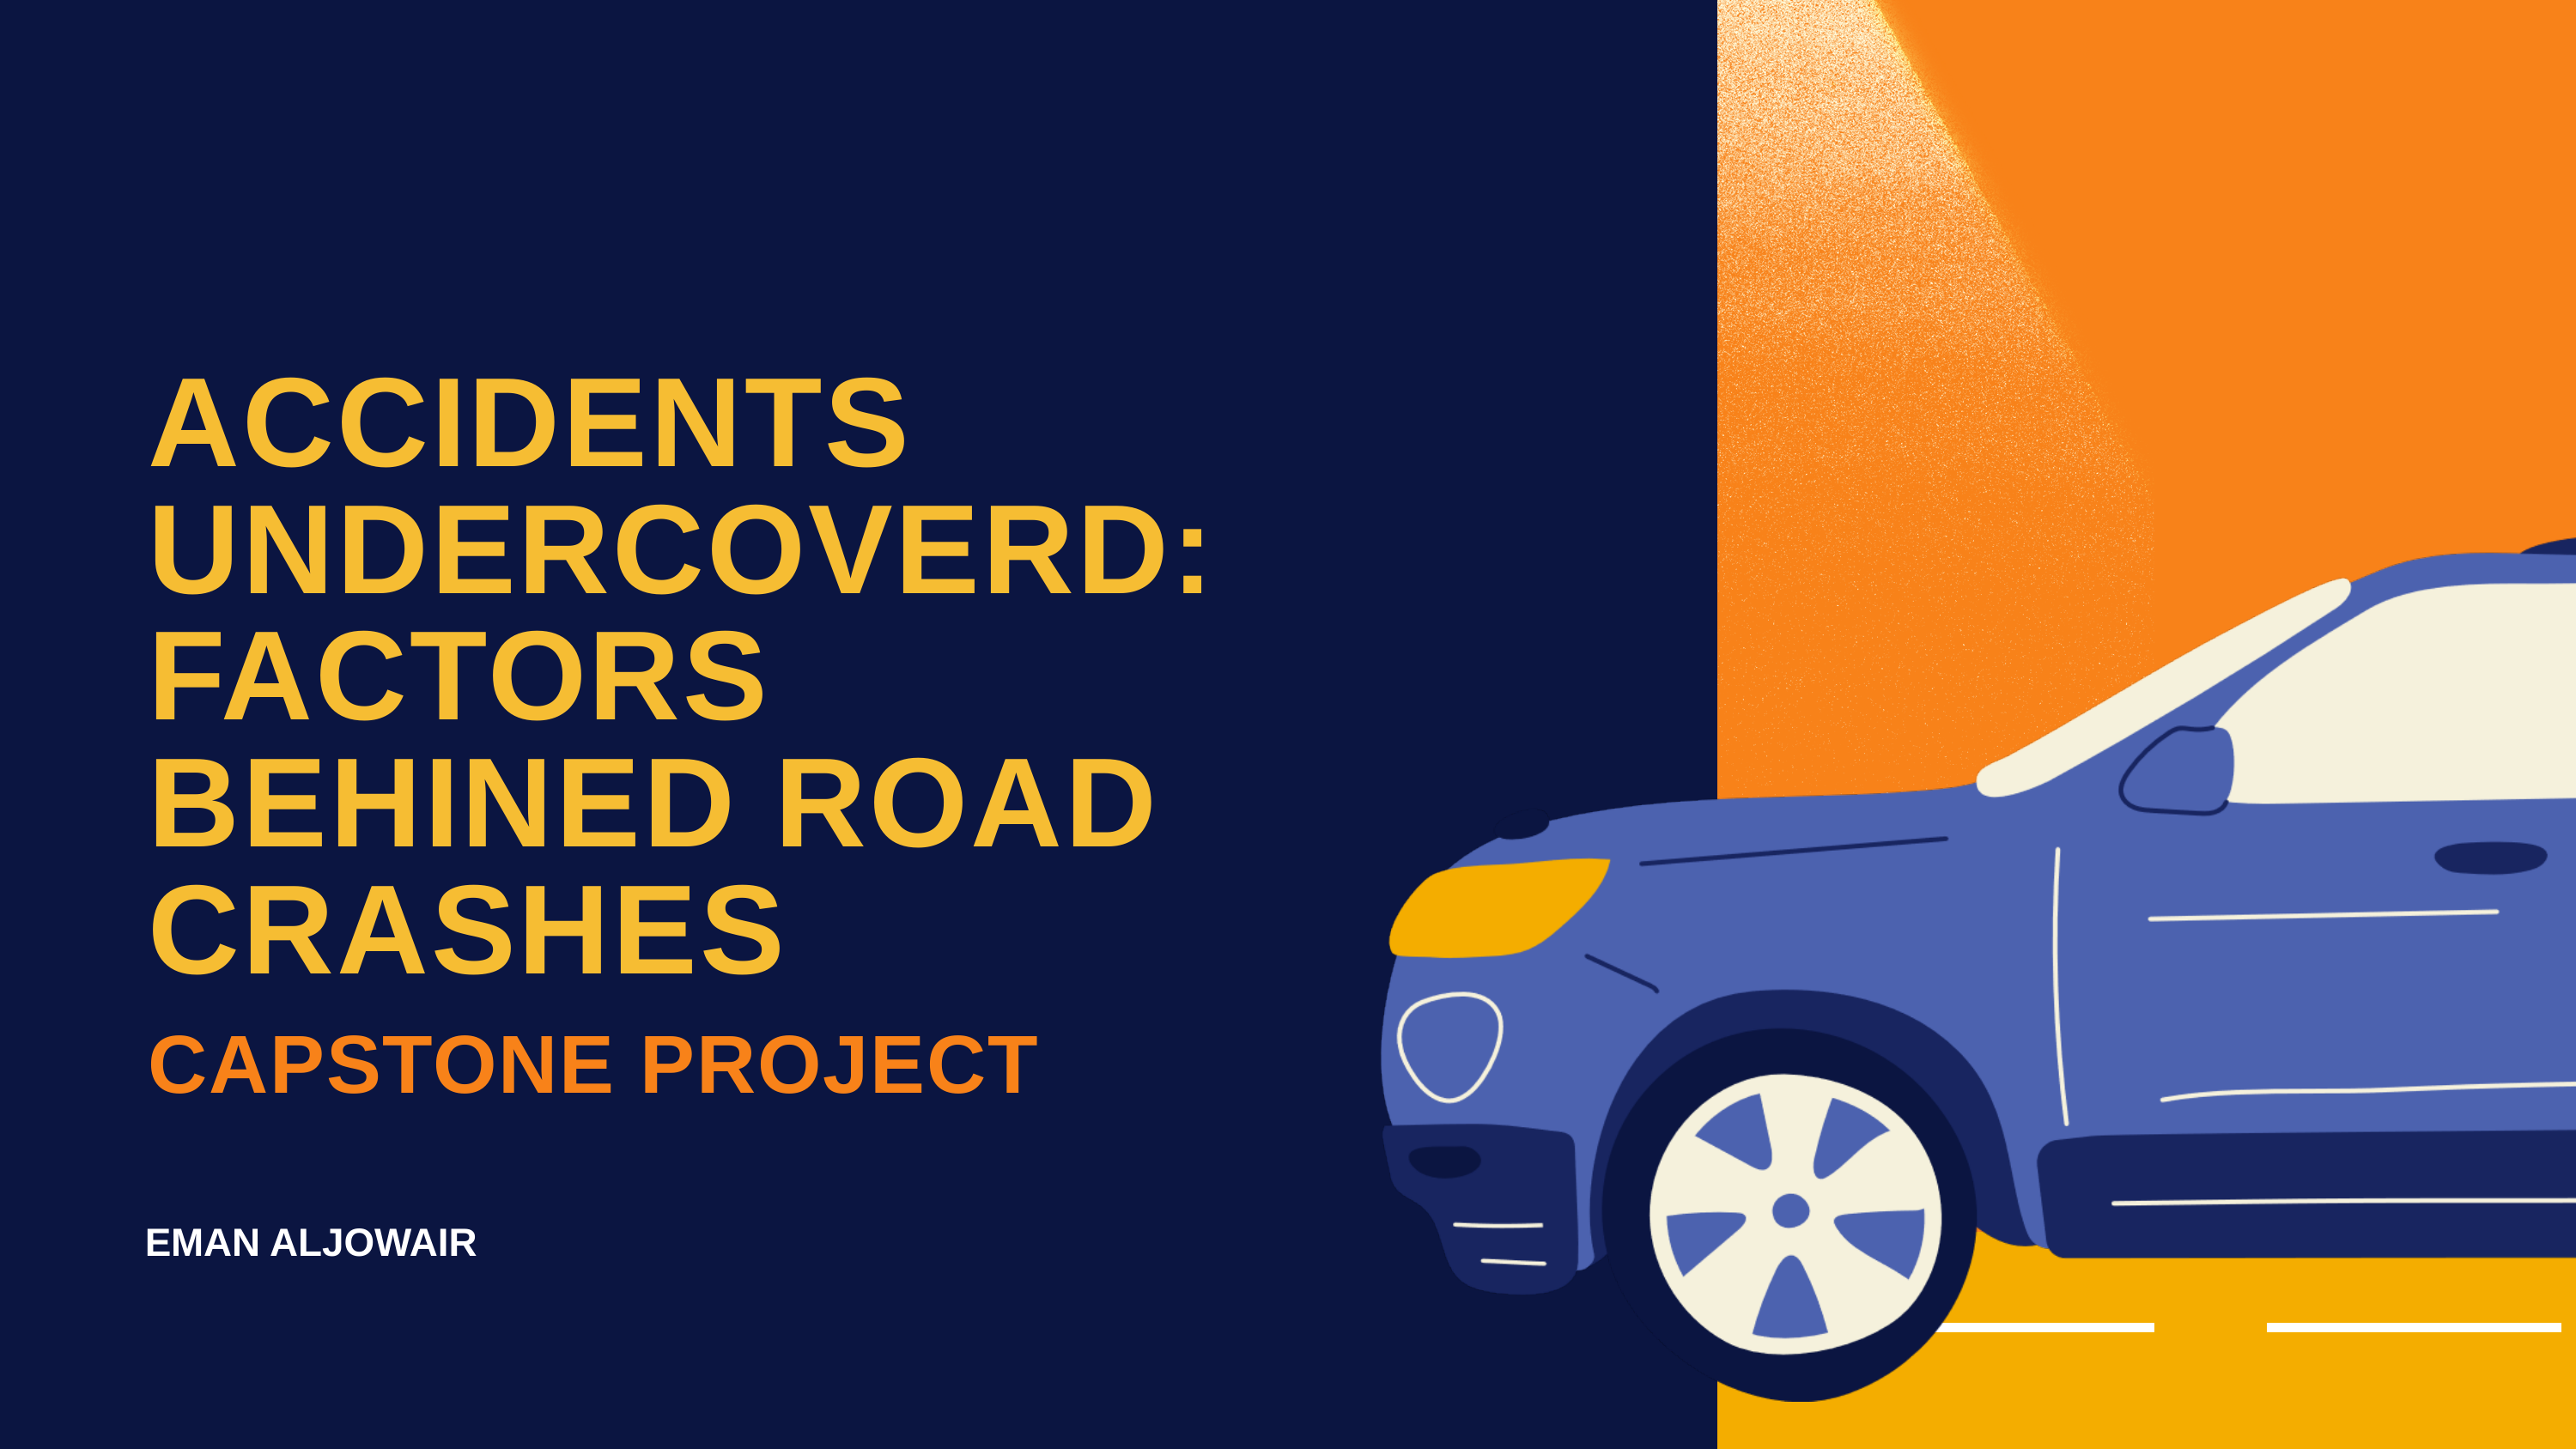

ACCIDENTS UNDERCOVERD:FACTORS BEHINED ROAD CRASHES
CAPSTONE PROJECT
EMAN ALJOWAIR